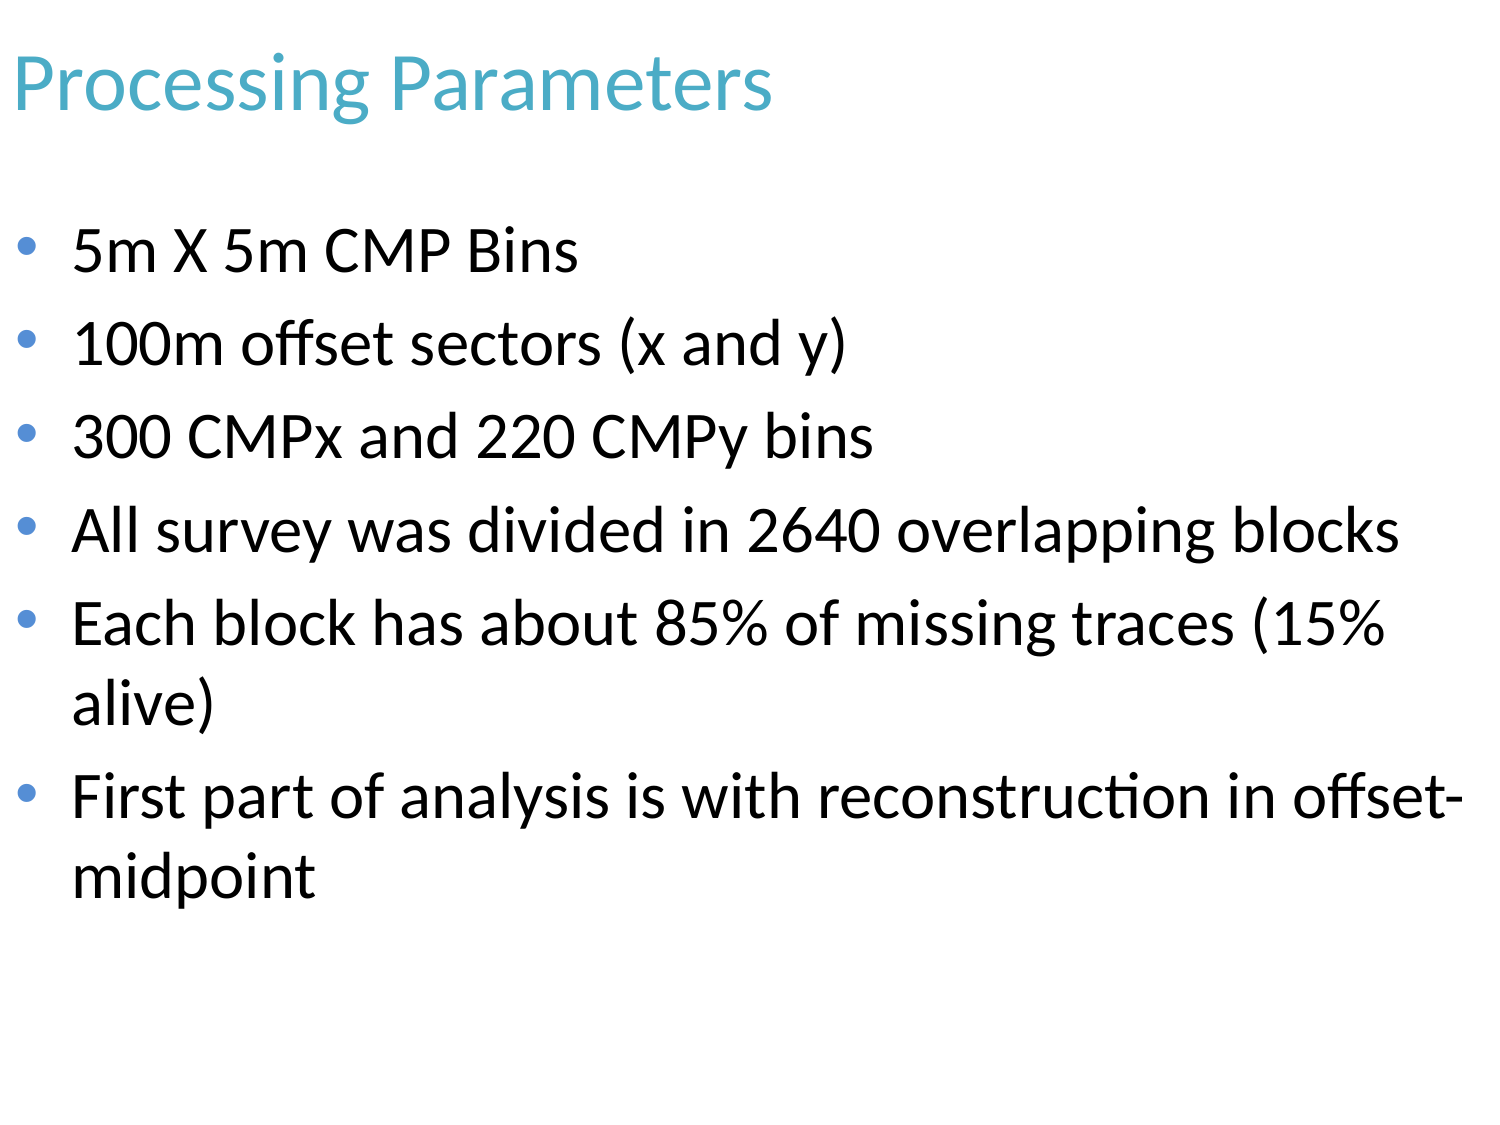

# Processing Parameters
5m X 5m CMP Bins
100m offset sectors (x and y)
300 CMPx and 220 CMPy bins
All survey was divided in 2640 overlapping blocks
Each block has about 85% of missing traces (15% alive)
First part of analysis is with reconstruction in offset-midpoint